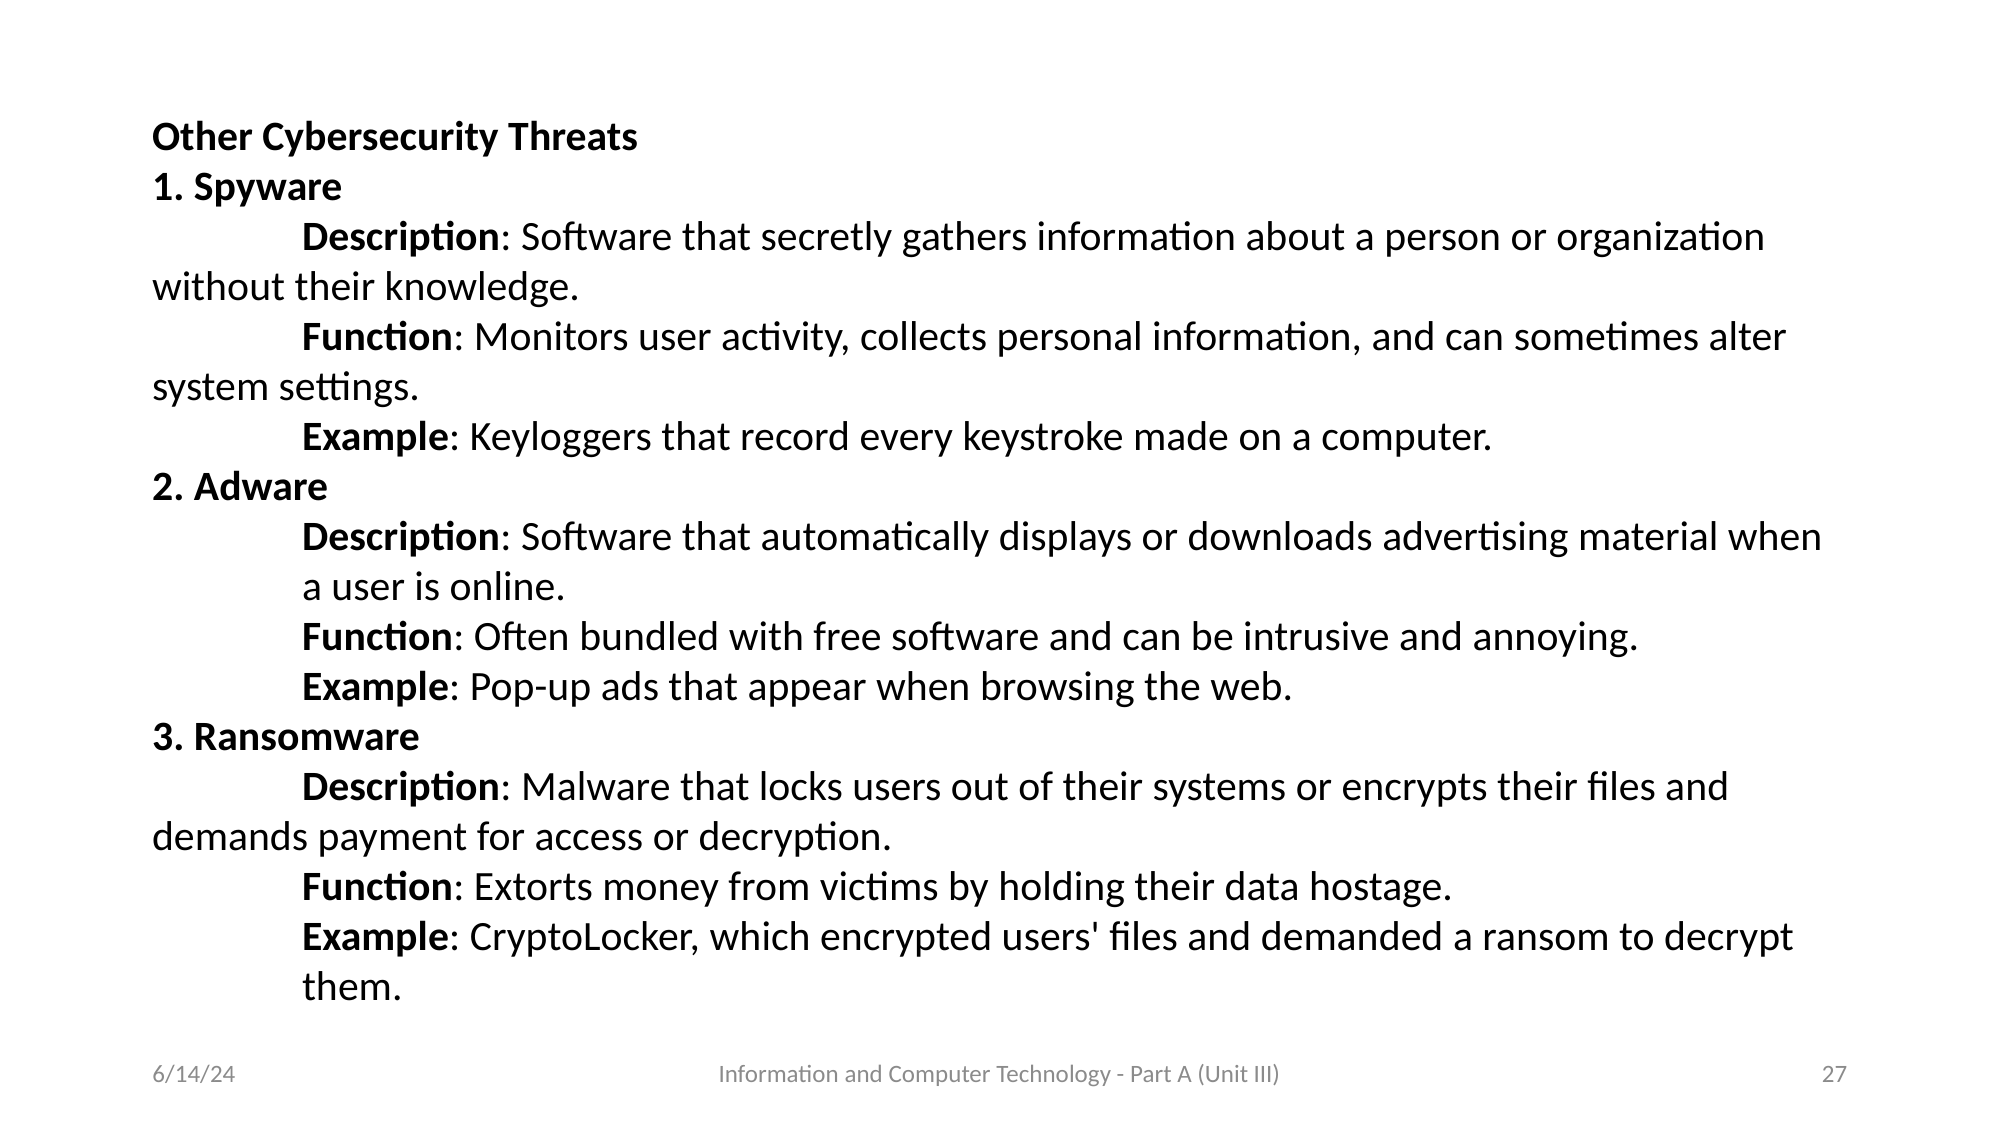

Other Cybersecurity Threats
1. Spyware
	Description: Software that secretly gathers information about a person or organization 	without their knowledge.
	Function: Monitors user activity, collects personal information, and can sometimes alter 	system settings.
	Example: Keyloggers that record every keystroke made on a computer.
2. Adware
	Description: Software that automatically displays or downloads advertising material when 	a user is online.
	Function: Often bundled with free software and can be intrusive and annoying.
	Example: Pop-up ads that appear when browsing the web.
3. Ransomware
	Description: Malware that locks users out of their systems or encrypts their files and 	demands payment for access or decryption.
	Function: Extorts money from victims by holding their data hostage.
	Example: CryptoLocker, which encrypted users' files and demanded a ransom to decrypt 	them.
6/14/24
Information and Computer Technology - Part A (Unit III)
27